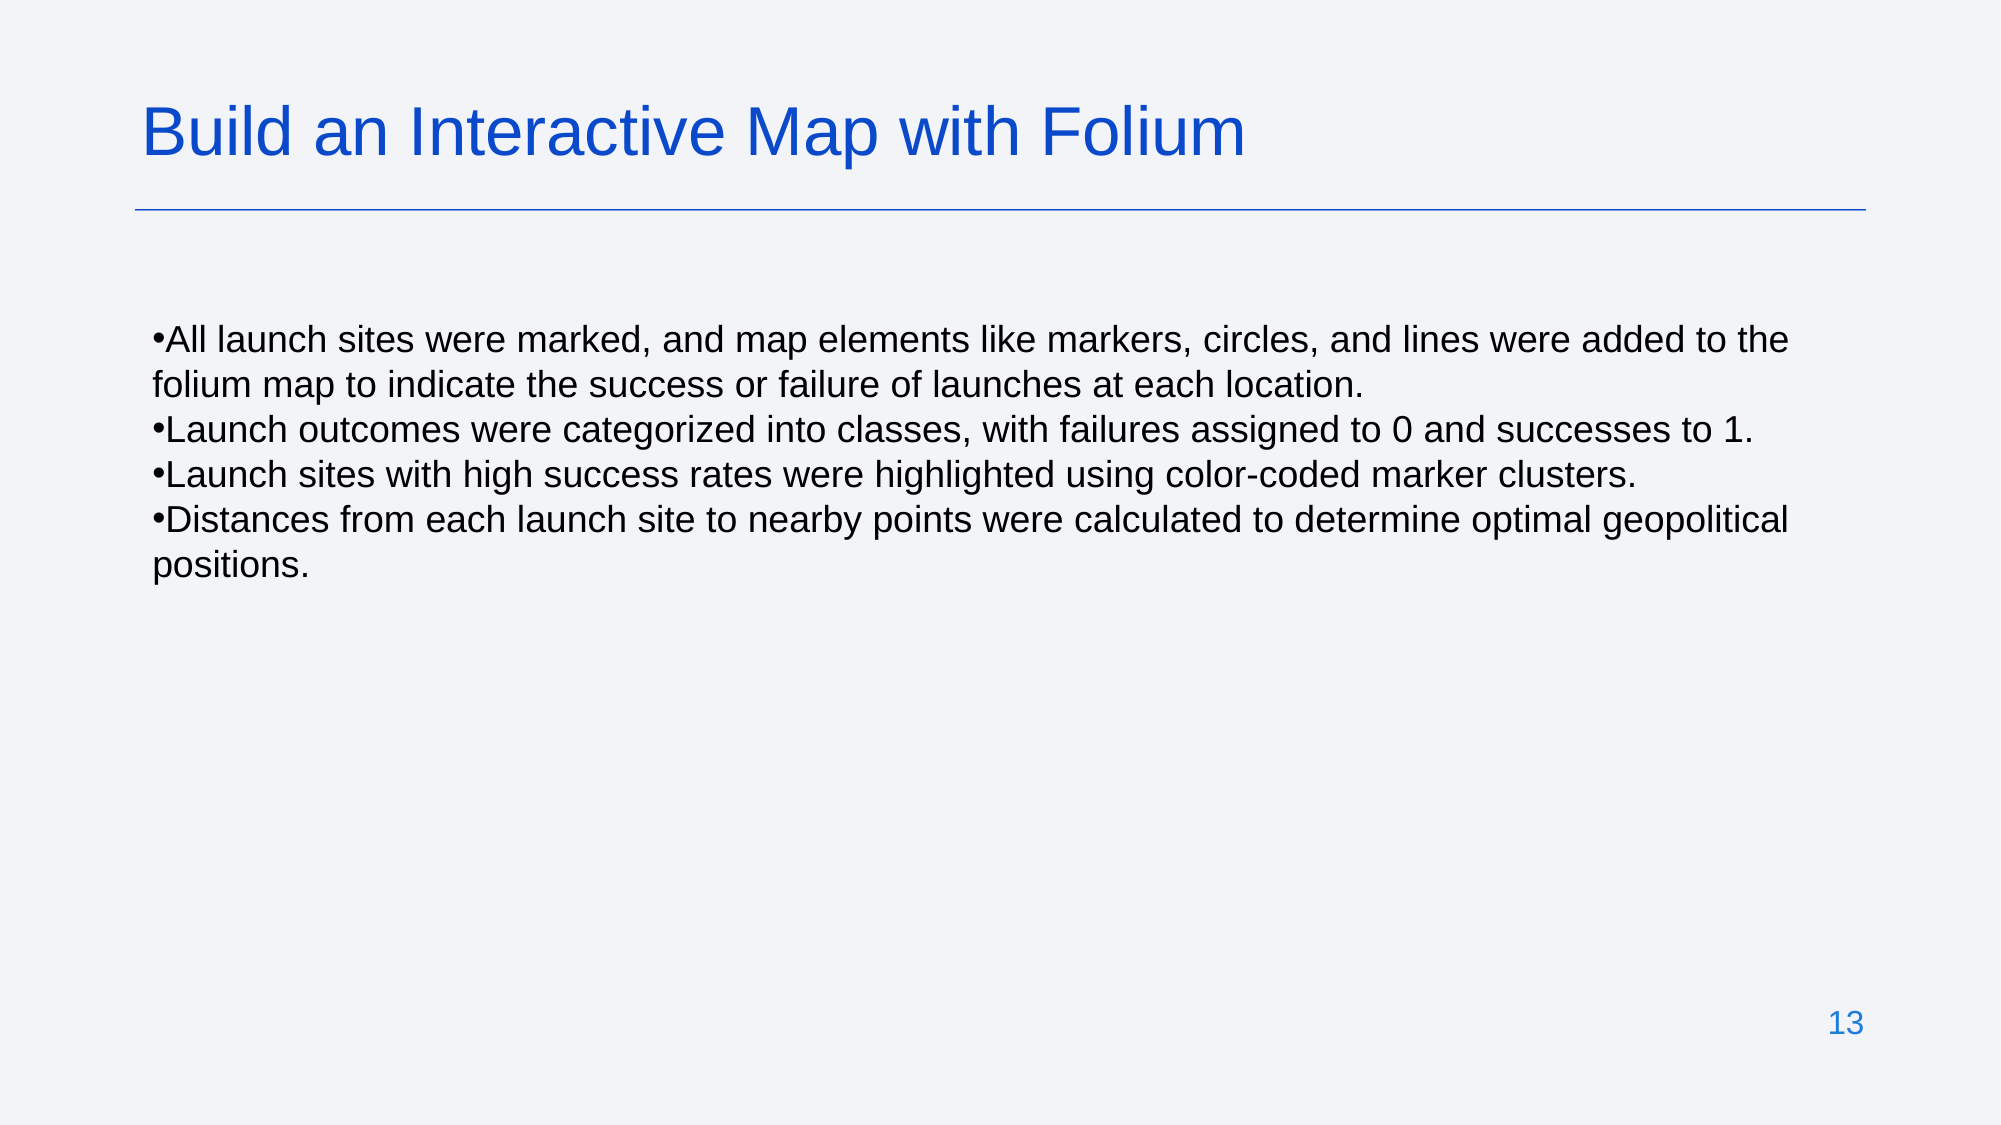

Build an Interactive Map with Folium
All launch sites were marked, and map elements like markers, circles, and lines were added to the folium map to indicate the success or failure of launches at each location.
Launch outcomes were categorized into classes, with failures assigned to 0 and successes to 1.
Launch sites with high success rates were highlighted using color-coded marker clusters.
Distances from each launch site to nearby points were calculated to determine optimal geopolitical positions.
13